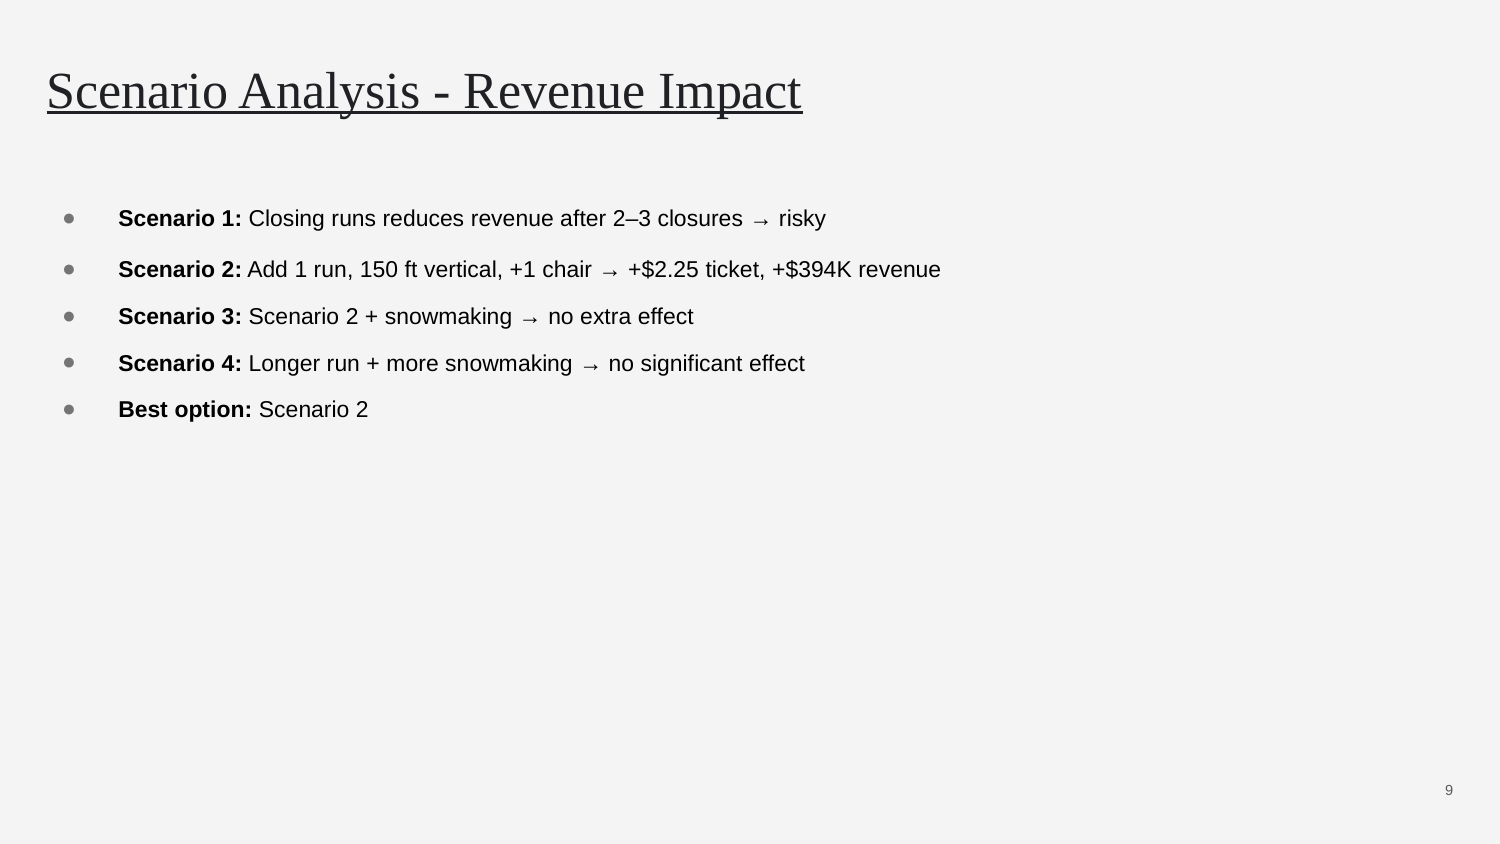

Scenario Analysis - Revenue Impact
Scenario 1: Closing runs reduces revenue after 2–3 closures → risky
Scenario 2: Add 1 run, 150 ft vertical, +1 chair → +$2.25 ticket, +$394K revenue
Scenario 3: Scenario 2 + snowmaking → no extra effect
Scenario 4: Longer run + more snowmaking → no significant effect
Best option: Scenario 2

9